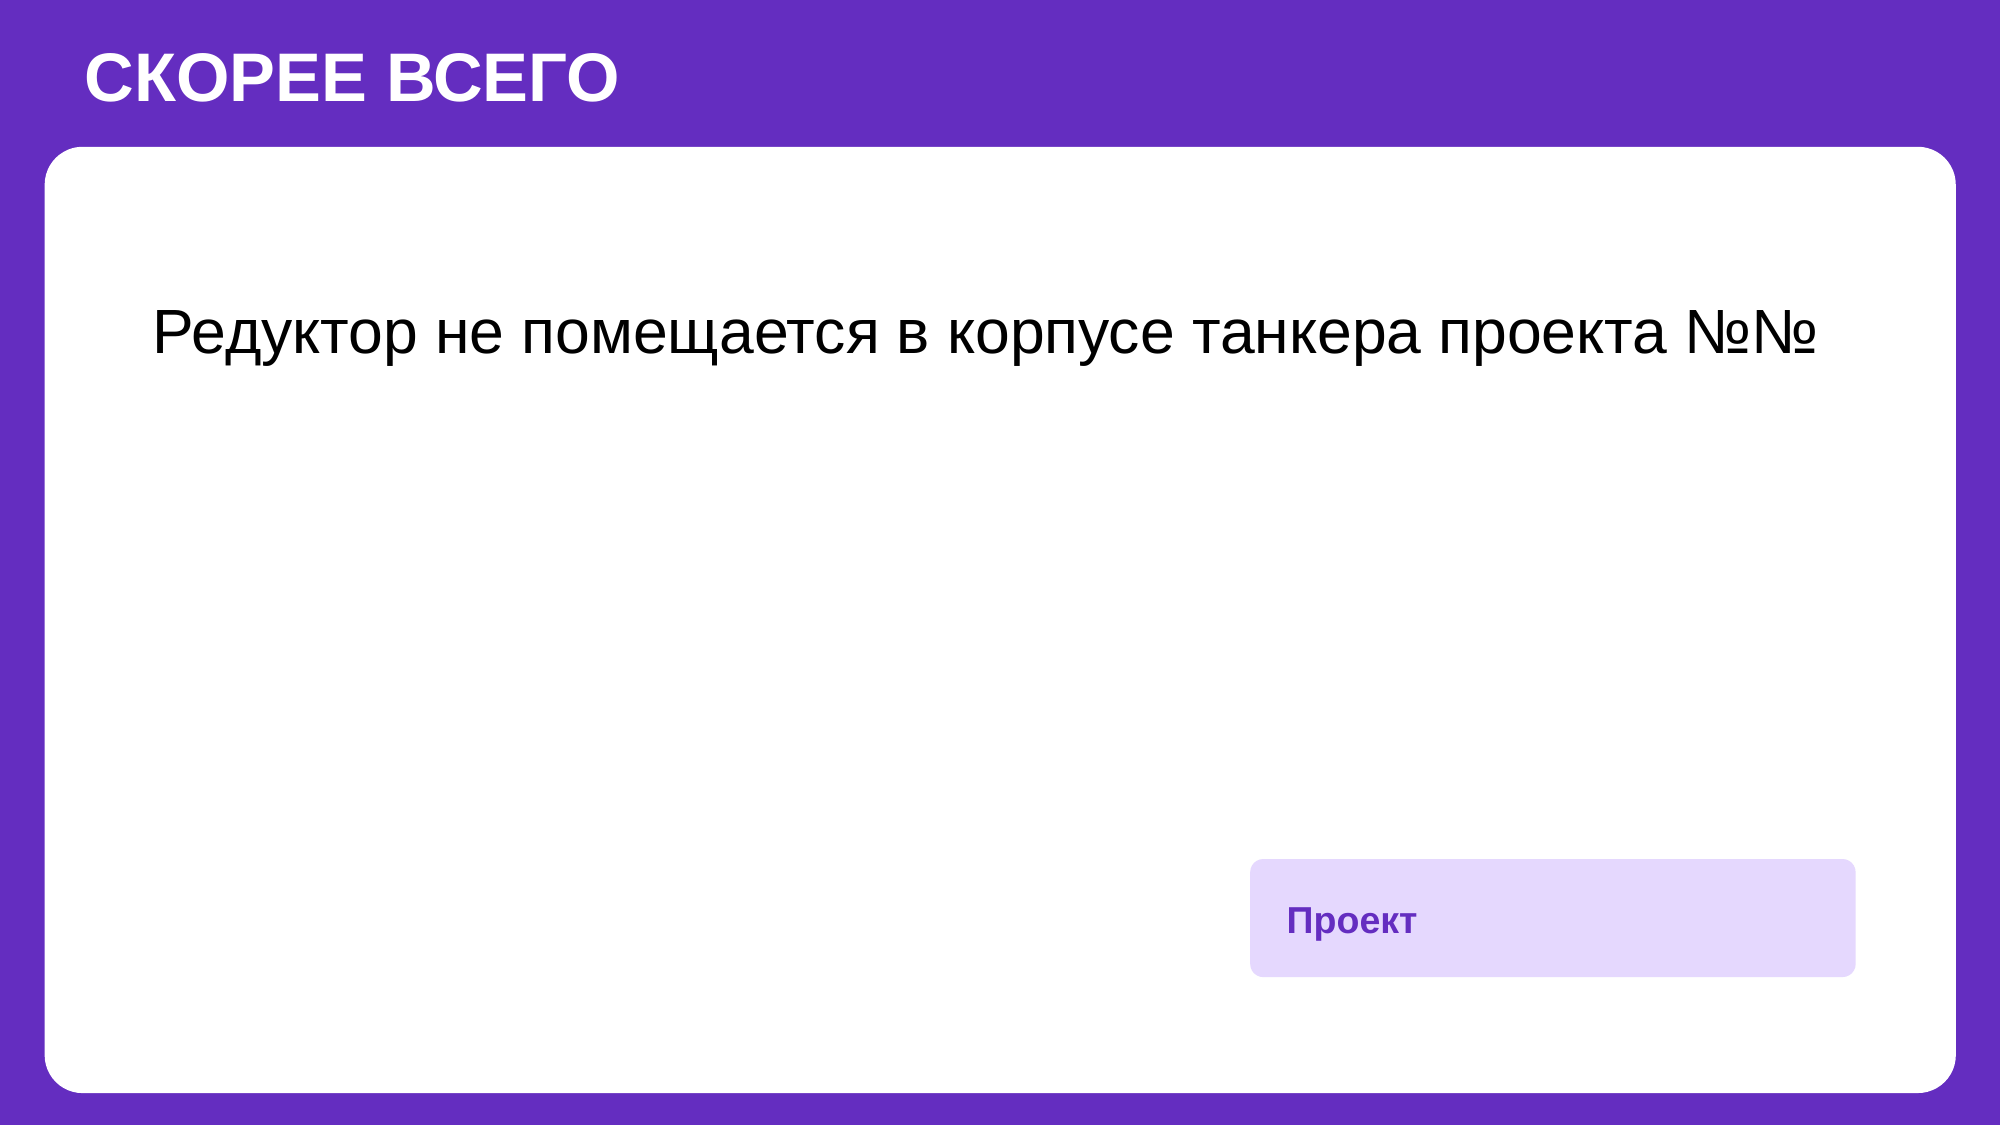

СКОРЕЕ ВСЕГО

Редуктор не помещается в корпусе танкера проекта №№
Проект